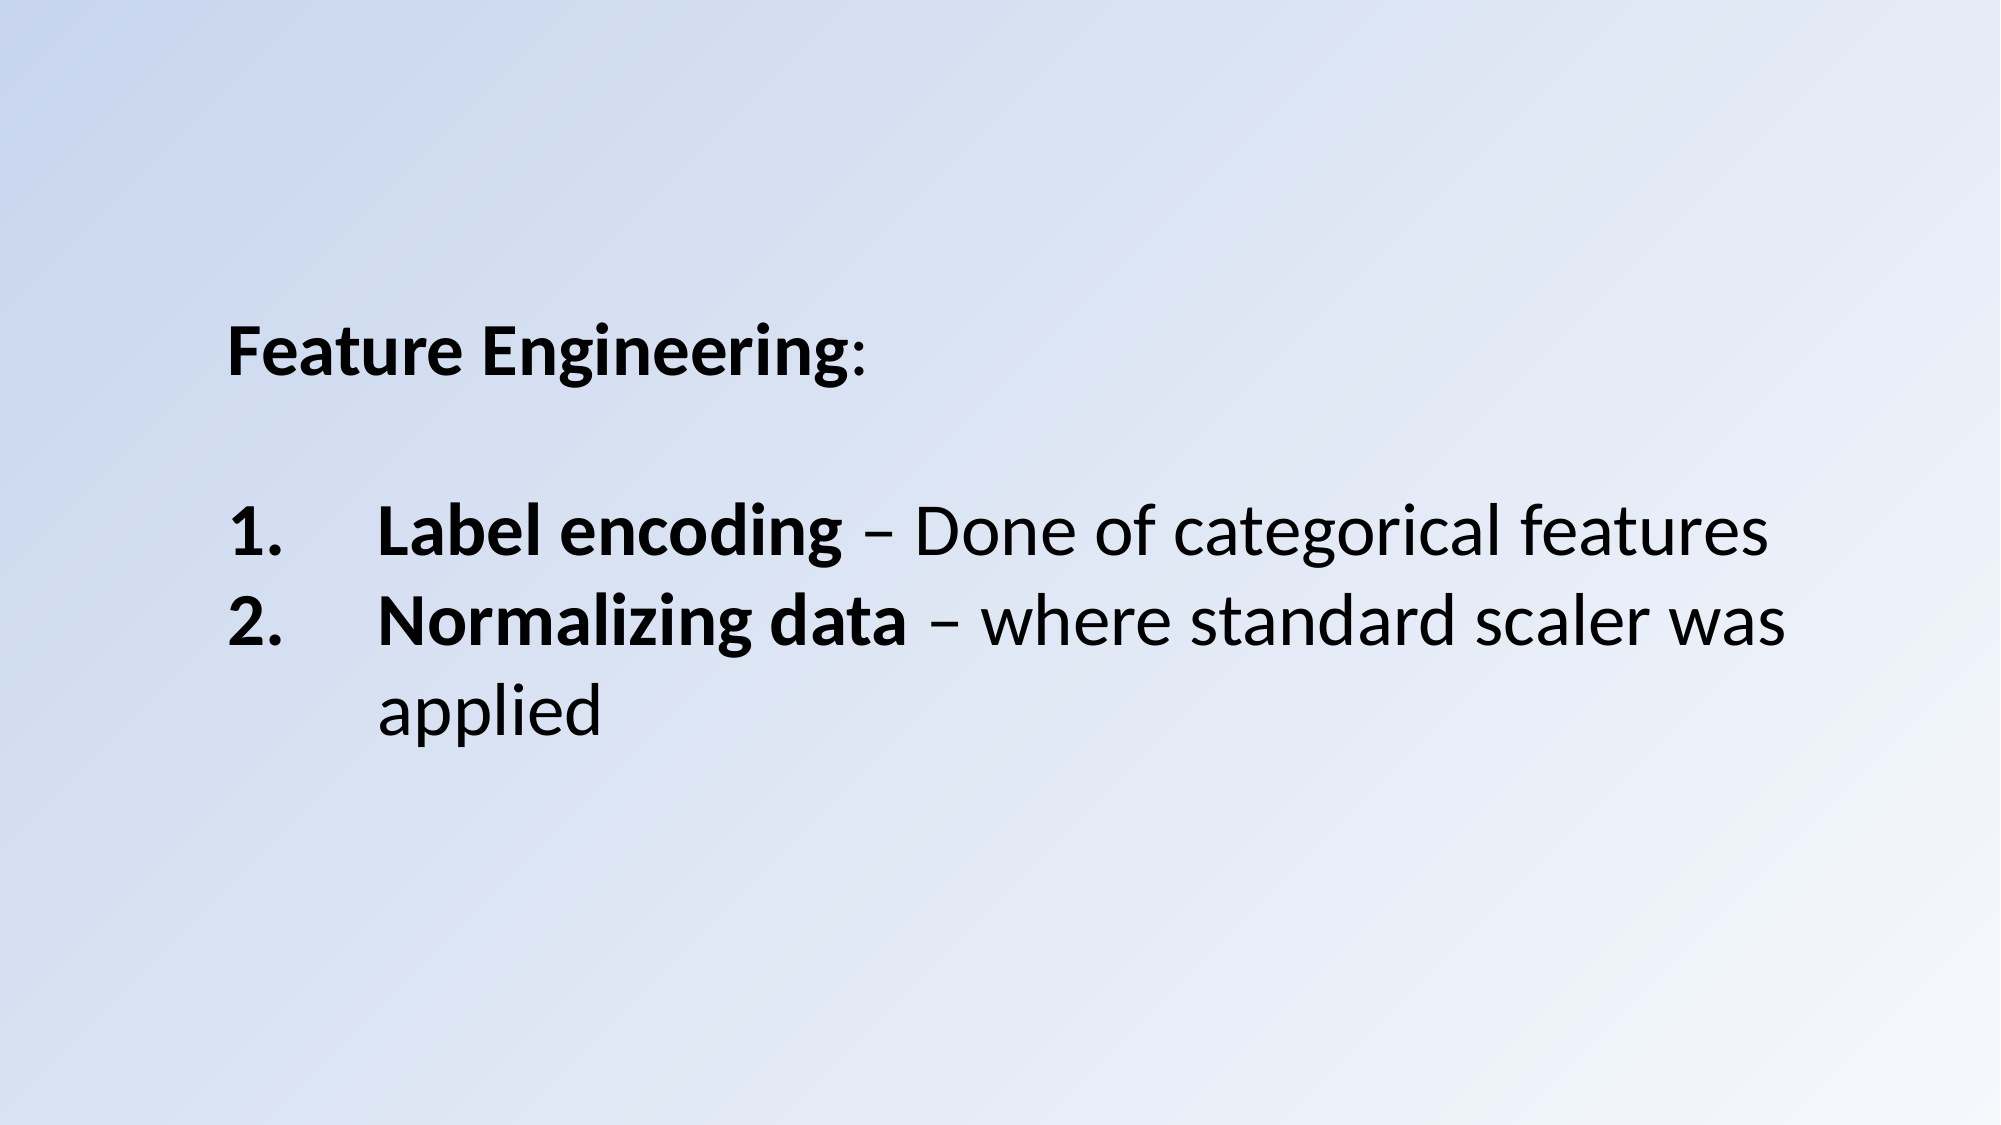

Feature Engineering:

Label encoding – Done of categorical features
Normalizing data – where standard scaler was applied